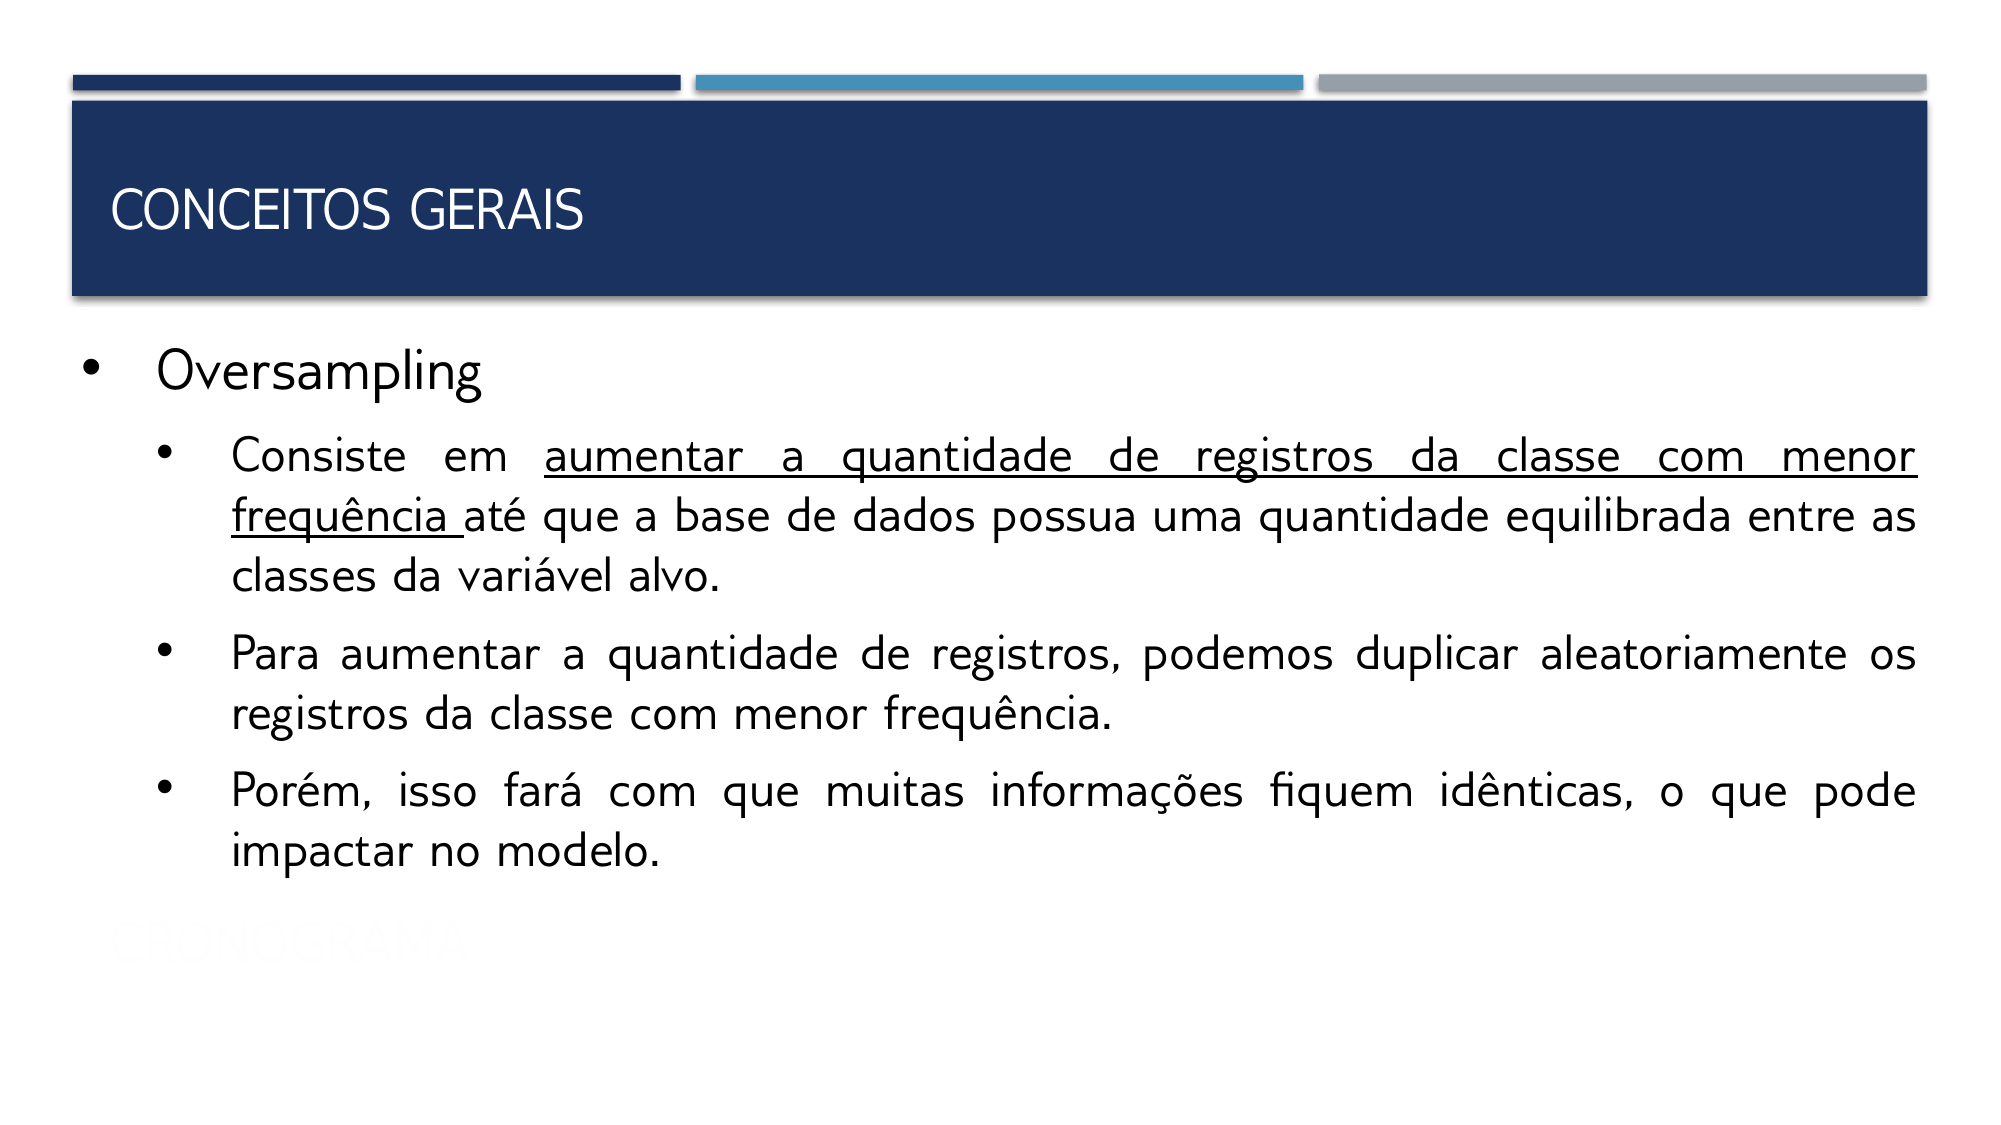

CONCEITOS GERAIS
Oversampling
Consiste em aumentar a quantidade de registros da classe com menor frequência até que a base de dados possua uma quantidade equilibrada entre as classes da variável alvo.
Para aumentar a quantidade de registros, podemos duplicar aleatoriamente os registros da classe com menor frequência.
Porém, isso fará com que muitas informações fiquem idênticas, o que pode impactar no modelo.
# cronograma